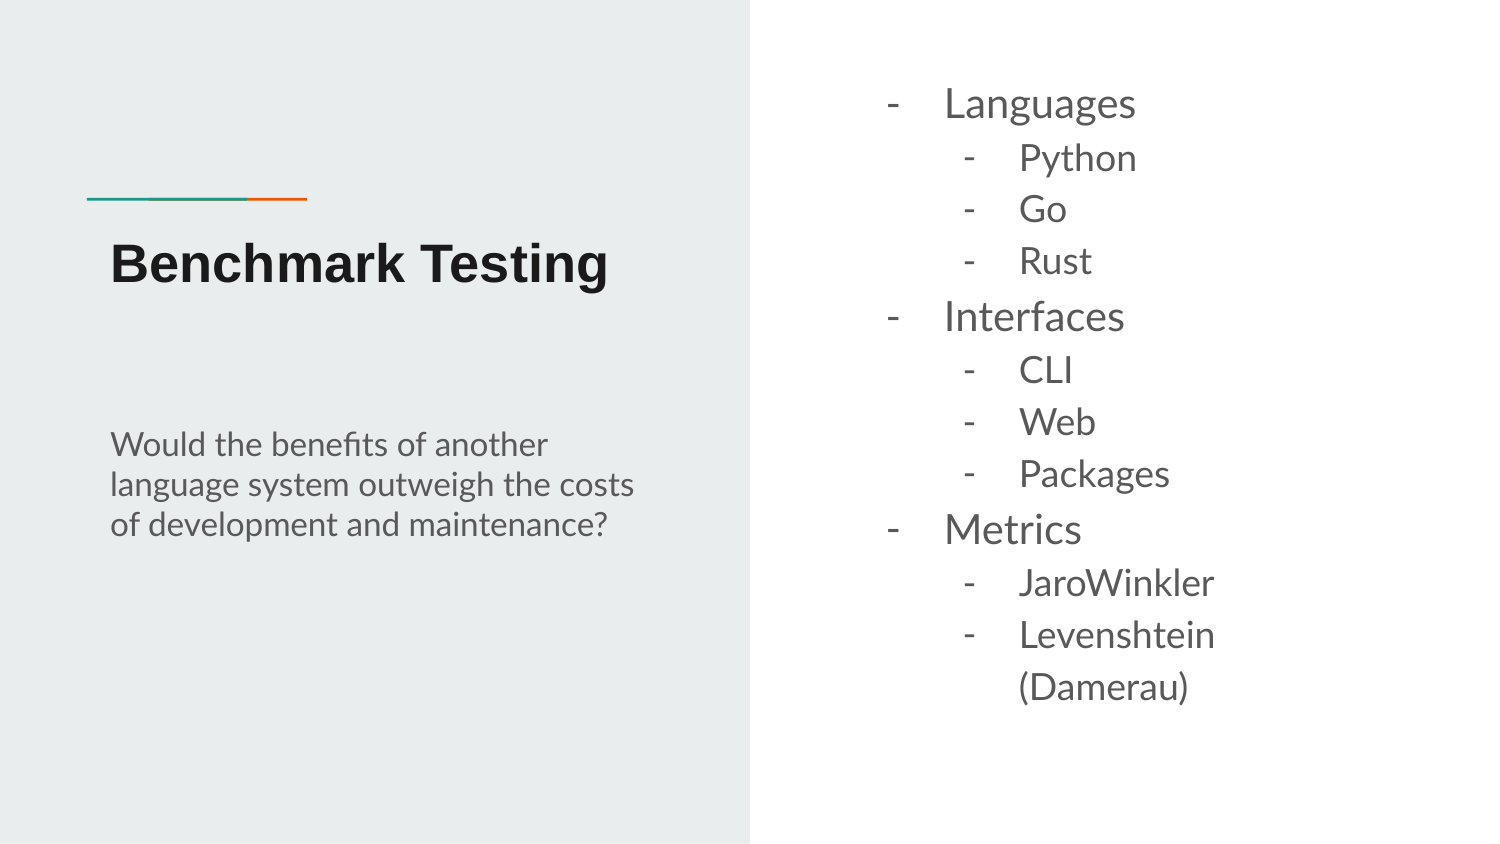

Languages
Python
Go
Rust
Interfaces
CLI
Web
Packages
Metrics
JaroWinkler
Levenshtein (Damerau)
# Benchmark Testing
Would the benefits of another language system outweigh the costs of development and maintenance?